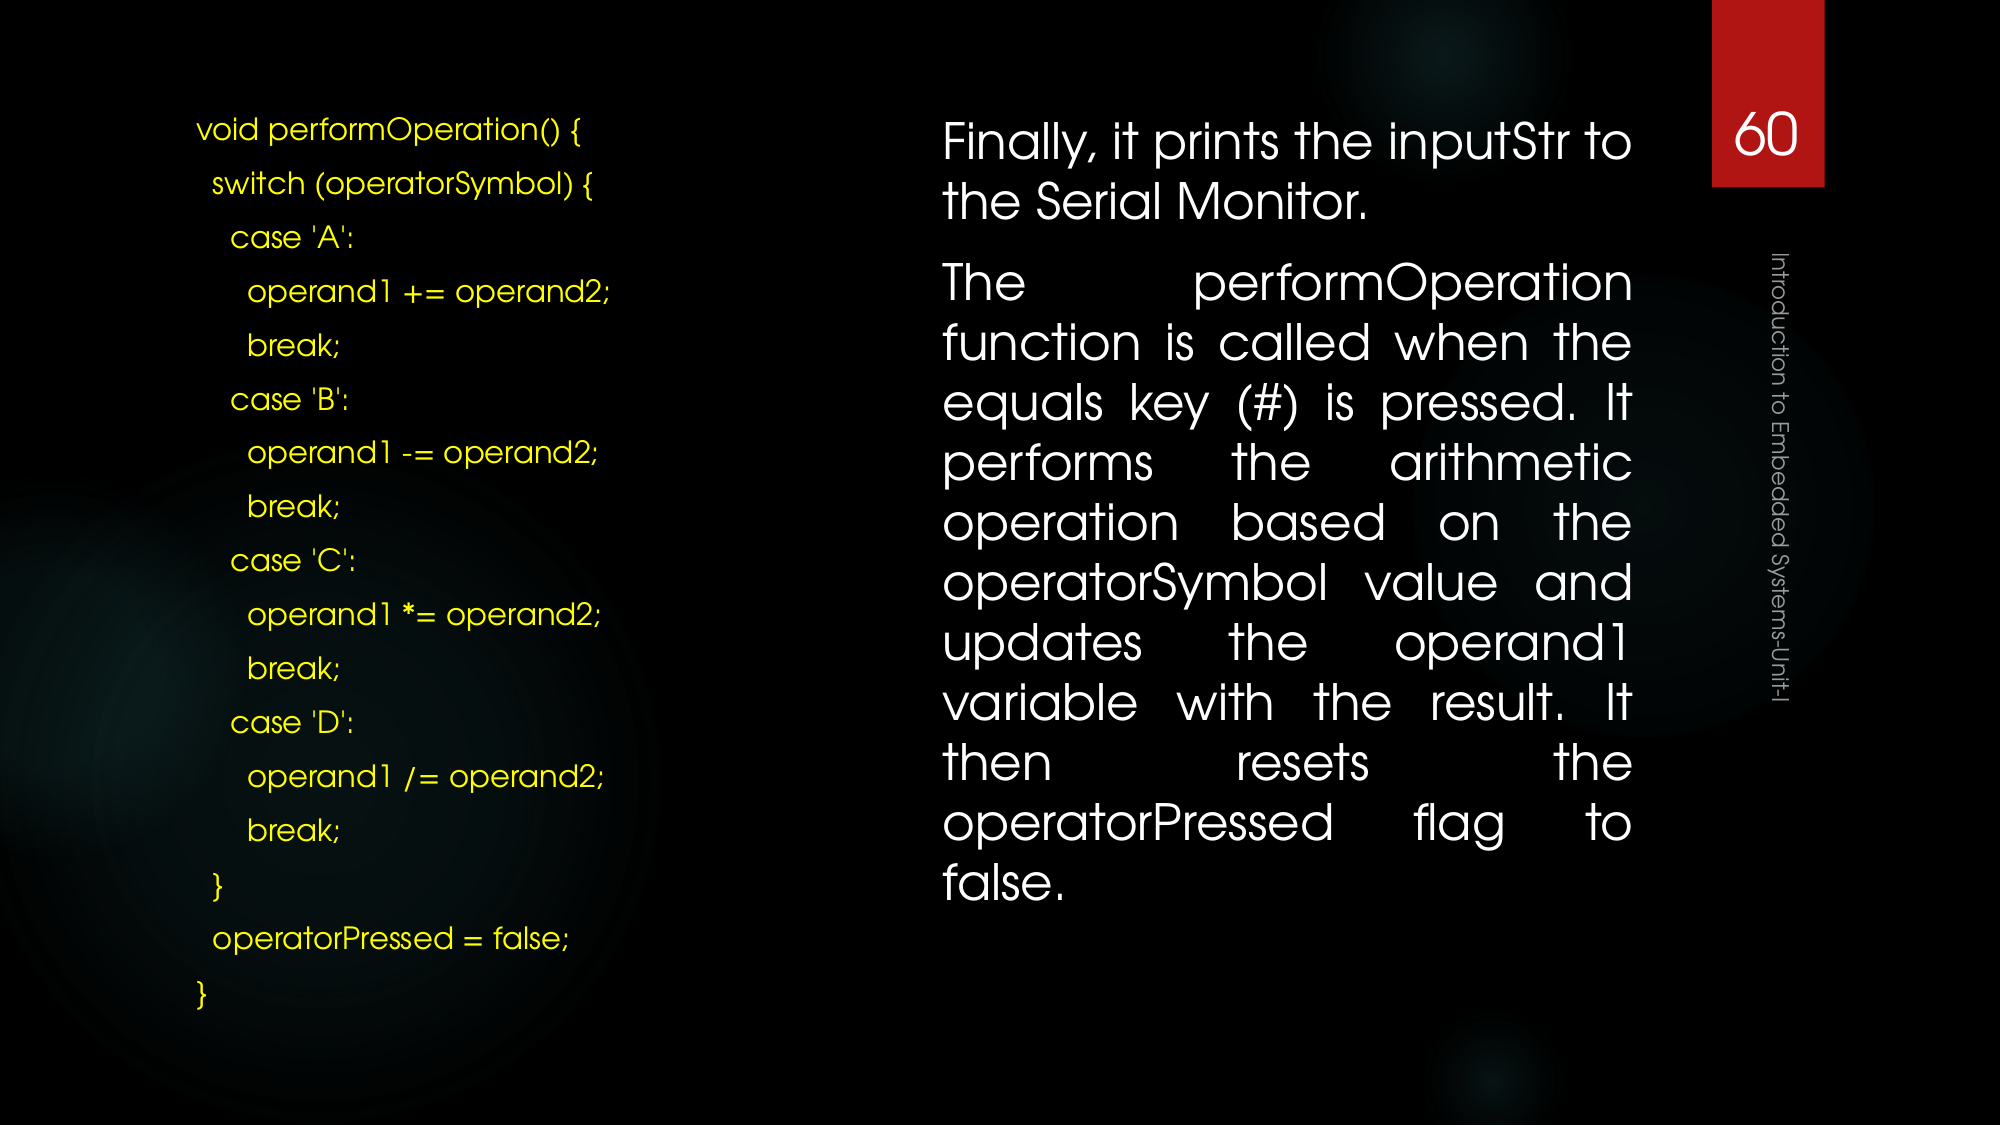

60
void performOperation() {
  switch (operatorSymbol) {
    case 'A':
      operand1 += operand2;
      break;
    case 'B':
      operand1 -= operand2;
      break;
    case 'C':
      operand1 *= operand2;
      break;
    case 'D':
      operand1 /= operand2;
      break;
  }
  operatorPressed = false;
}

Finally, it prints the inputStr to the Serial Monitor.
The performOperation function is called when the equals key (#) is pressed. It performs the arithmetic operation based on the operatorSymbol value and updates the operand1 variable with the result. It then resets the operatorPressed flag to false.
Introduction to Embedded Systems-Unit-I